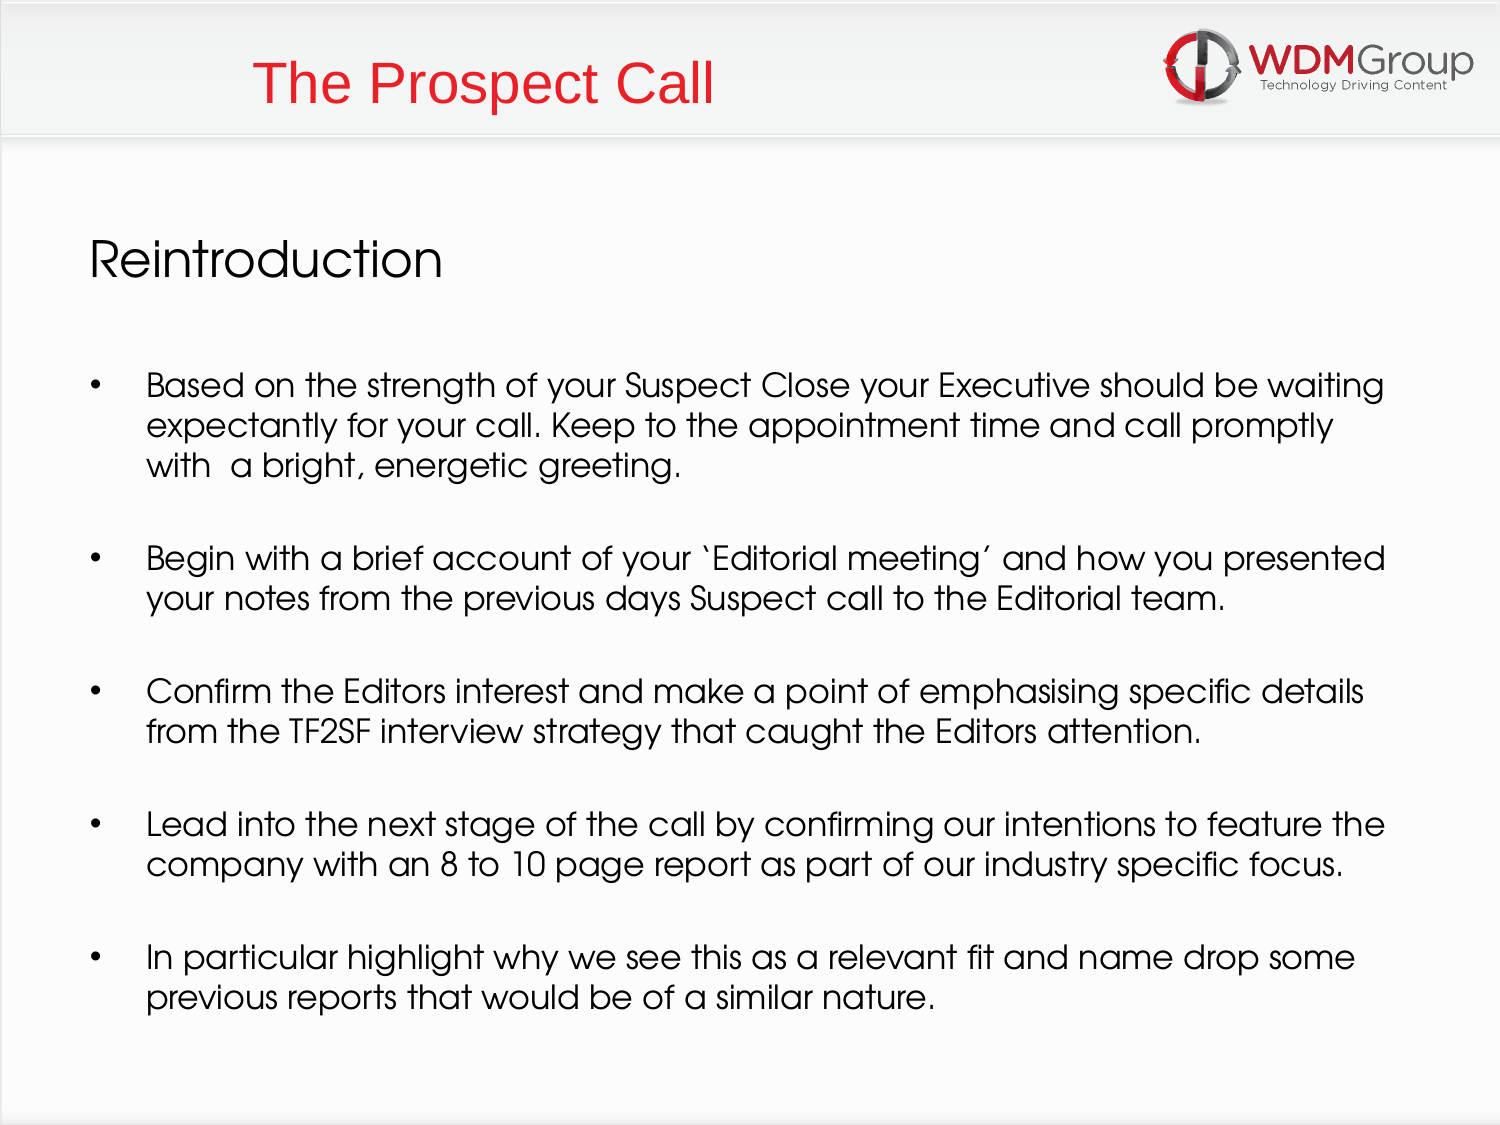

The Prospect Call
Reintroduction

Based on the strength of your Suspect Close your Executive should be waiting expectantly for your call. Keep to the appointment time and call promptly with  a bright, energetic greeting.

Begin with a brief account of your ‘Editorial meeting’ and how you presented your notes from the previous days Suspect call to the Editorial team.

Confirm the Editors interest and make a point of emphasising specific details from the TF2SF interview strategy that caught the Editors attention.

Lead into the next stage of the call by confirming our intentions to feature the company with an 8 to 10 page report as part of our industry specific focus.

In particular highlight why we see this as a relevant fit and name drop some previous reports that would be of a similar nature.